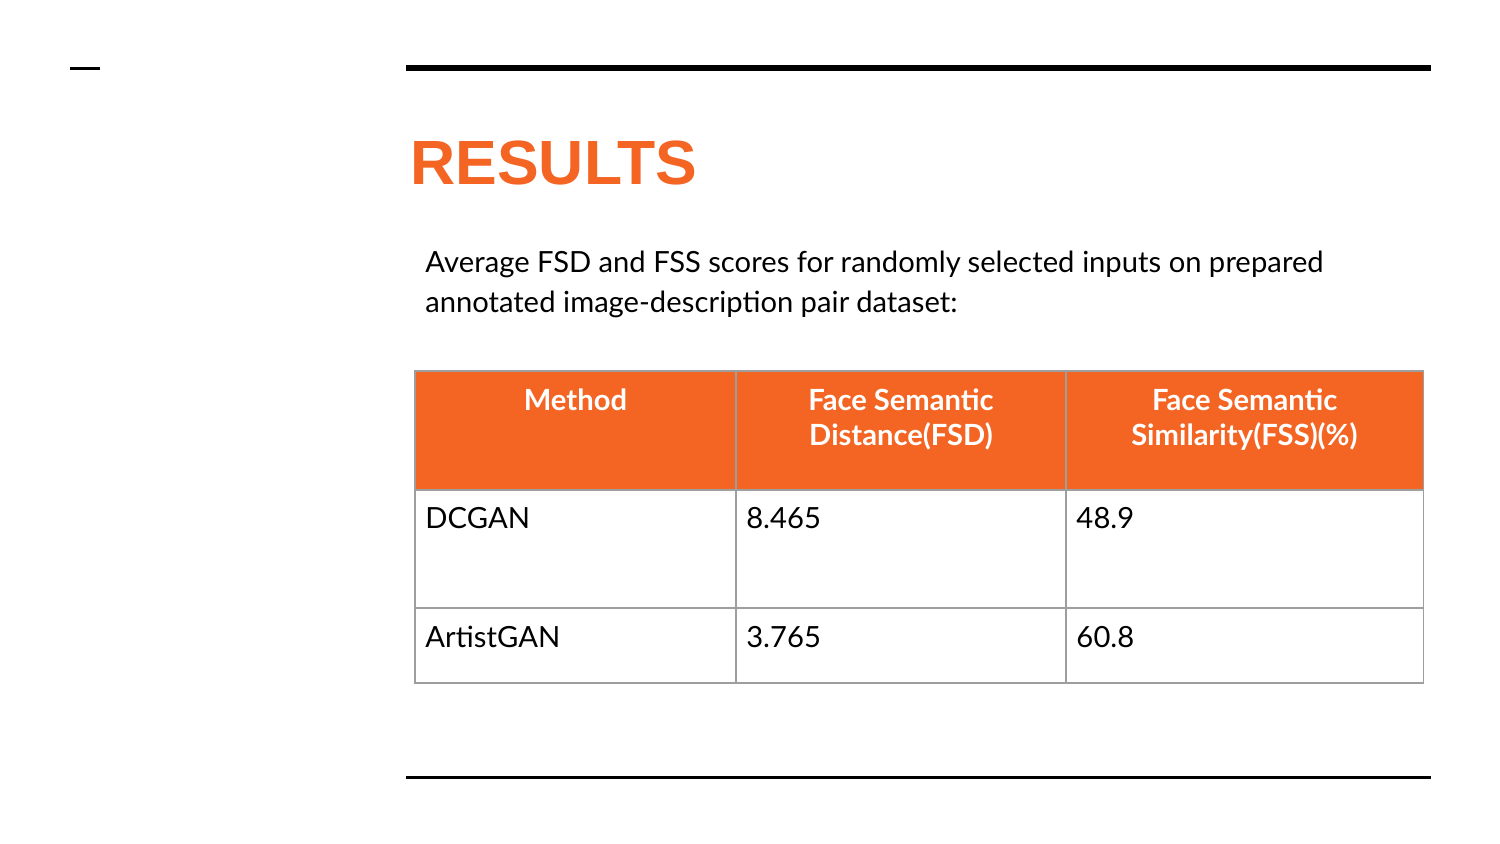

# RESULTS
Average FSD and FSS scores for randomly selected inputs on prepared annotated image-description pair dataset:

| Method | Face Semantic Distance(FSD) | Face Semantic Similarity(FSS)(%) |
| --- | --- | --- |
| DCGAN | 8.465 | 48.9 |
| ArtistGAN | 3.765 | 60.8 |